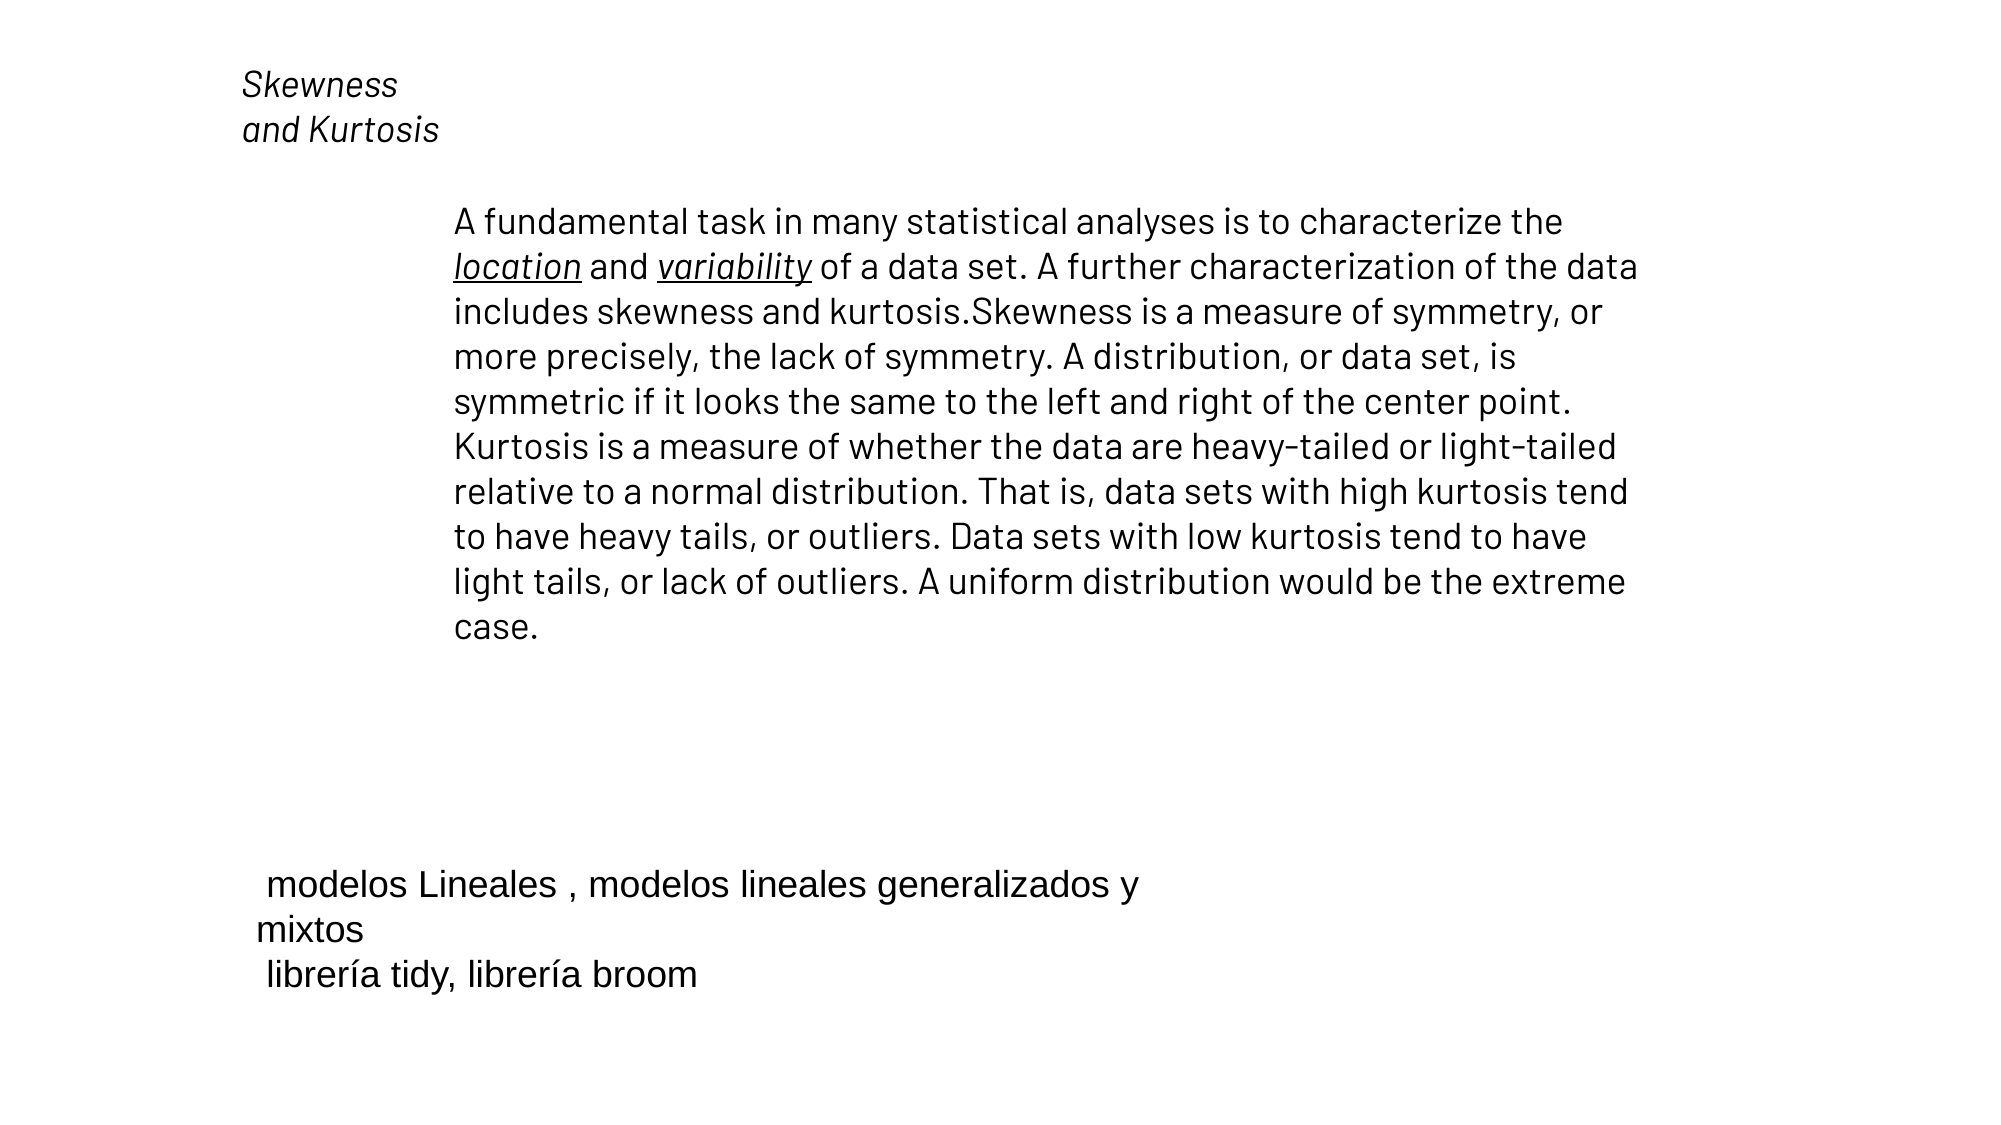

| Skewness and Kurtosis | A fundamental task in many statistical analyses is to characterize the location and variability of a data set. A further characterization of the data includes skewness and kurtosis.Skewness is a measure of symmetry, or more precisely, the lack of symmetry. A distribution, or data set, is symmetric if it looks the same to the left and right of the center point. Kurtosis is a measure of whether the data are heavy-tailed or light-tailed relative to a normal distribution. That is, data sets with high kurtosis tend to have heavy tails, or outliers. Data sets with low kurtosis tend to have light tails, or lack of outliers. A uniform distribution would be the extreme case. |
| --- | --- |
 modelos Lineales , modelos lineales generalizados y mixtos
 librería tidy, librería broom